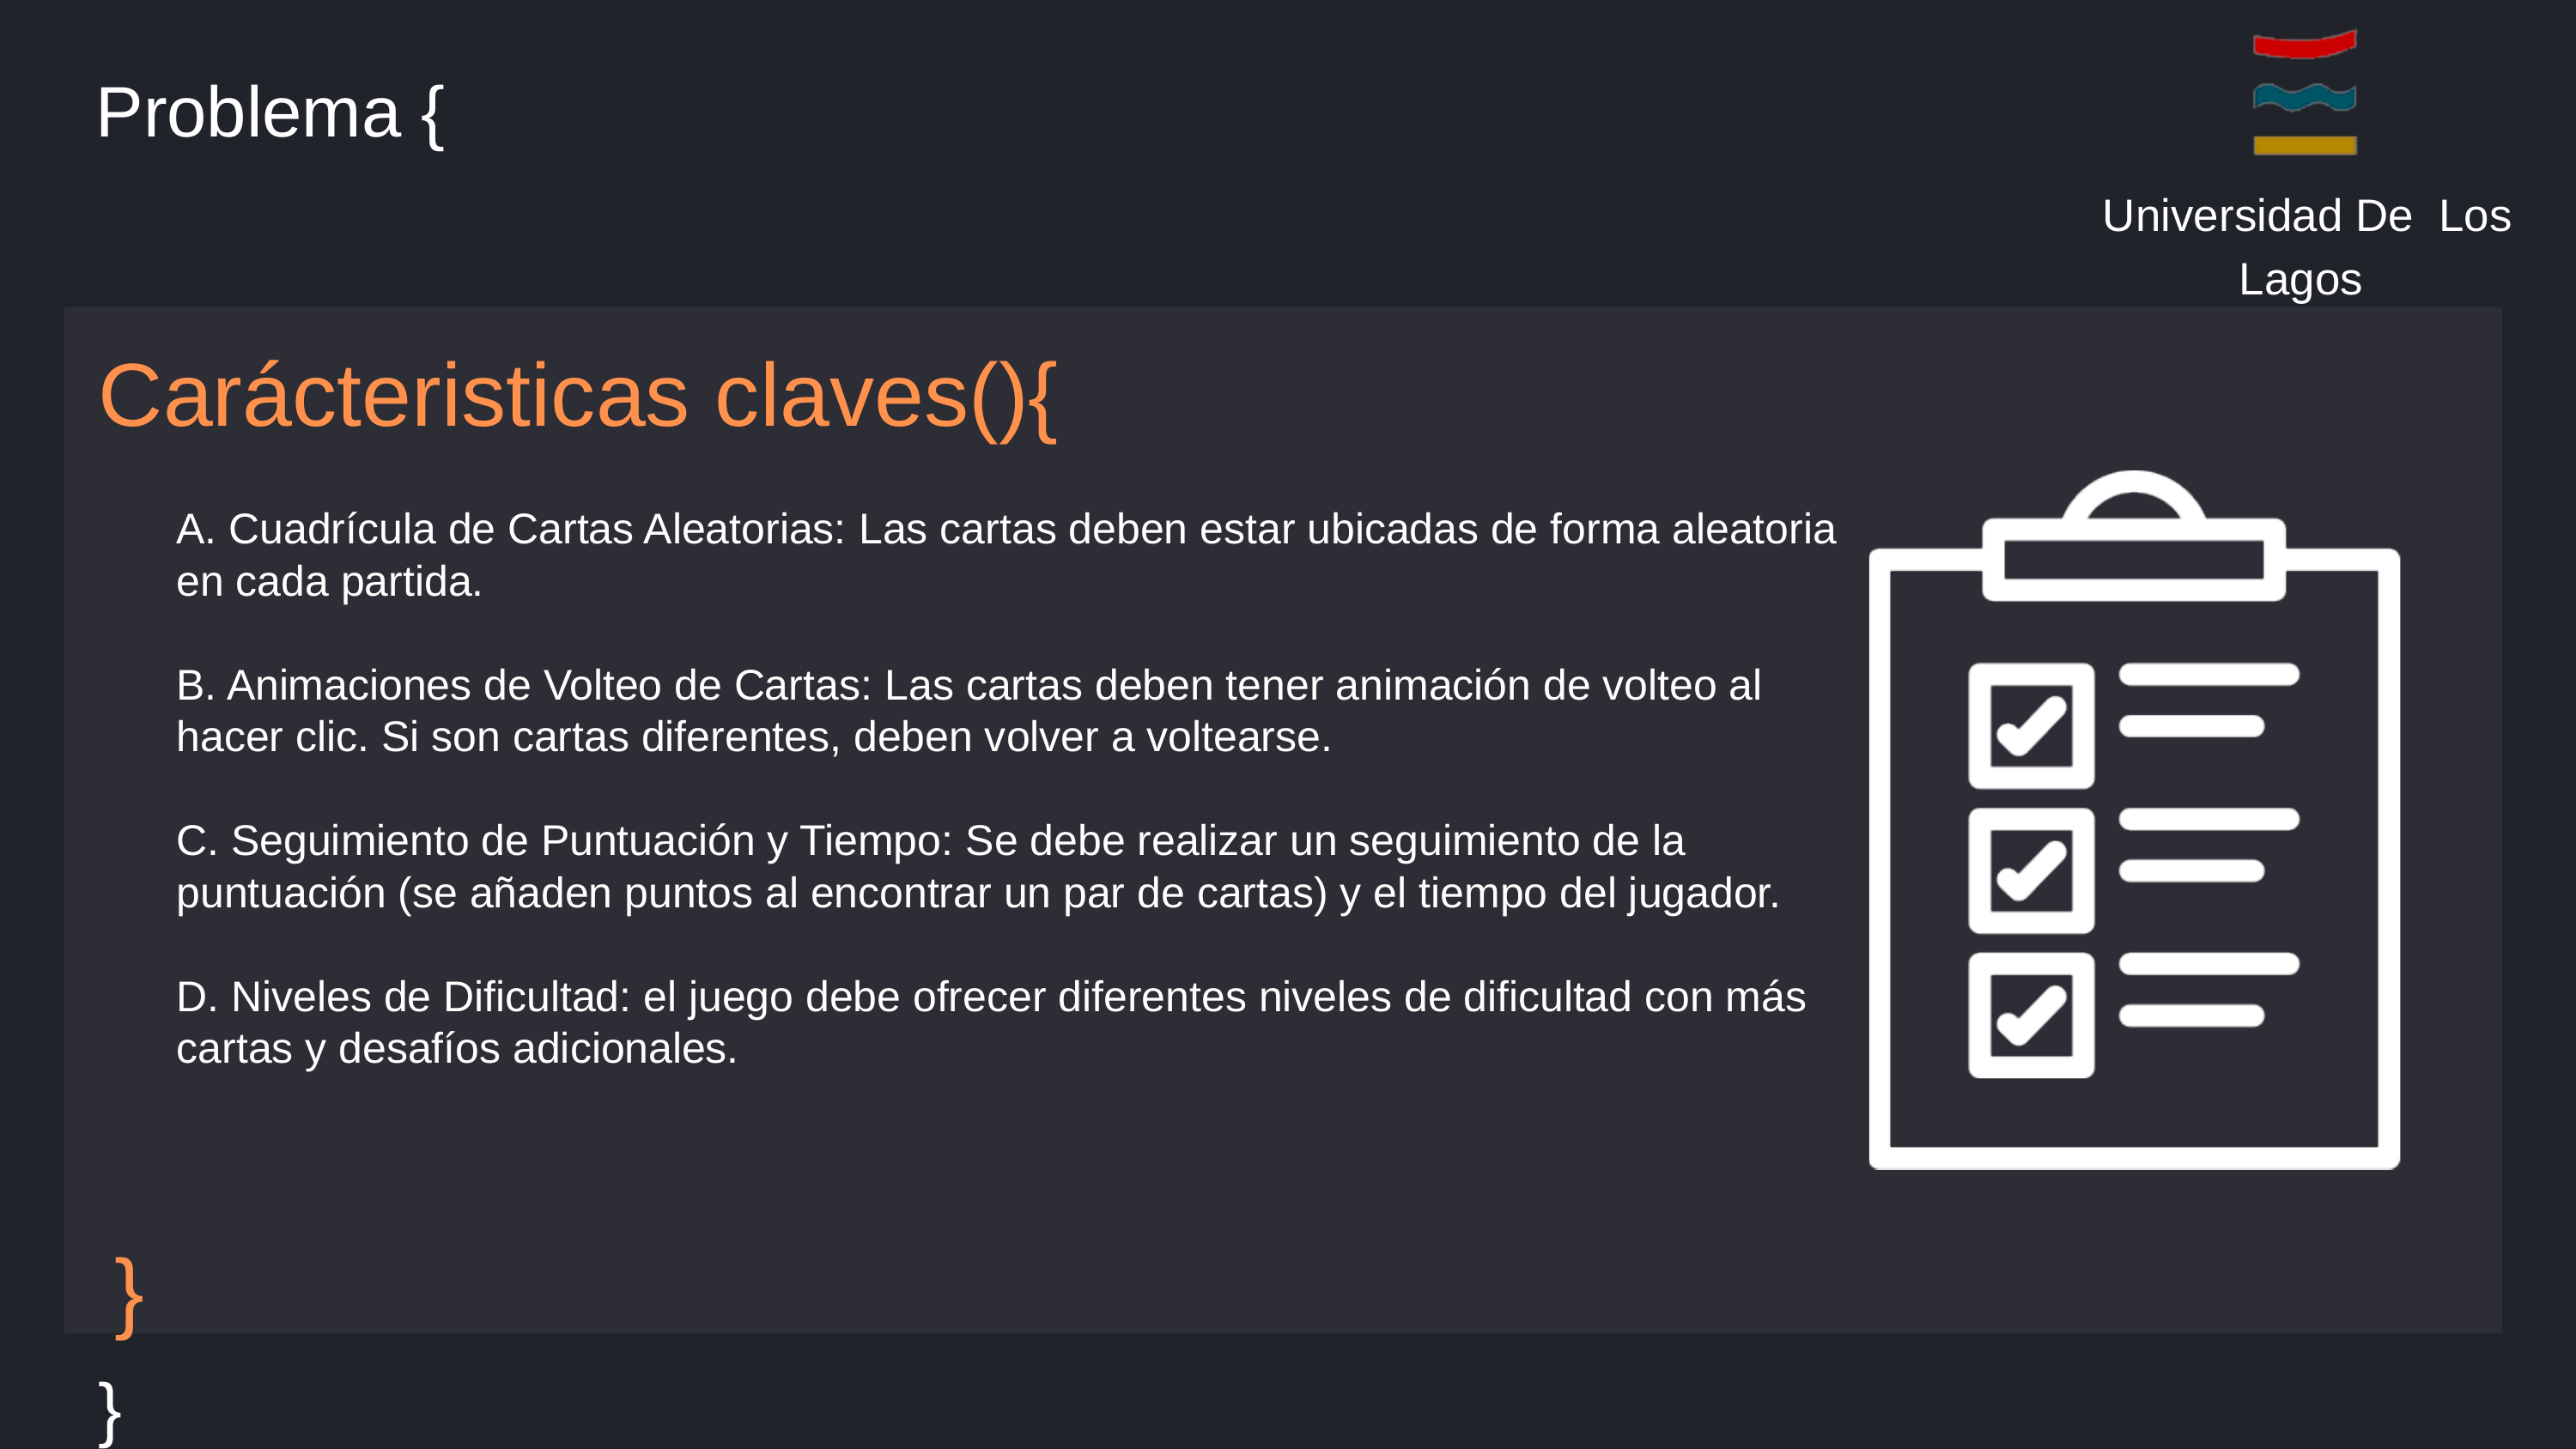

Universidad De  Los Lagos
Problema {

Carácteristicas claves(){

A. Cuadrícula de Cartas Aleatorias: Las cartas deben estar ubicadas de forma aleatoria en cada partida.

B. Animaciones de Volteo de Cartas: Las cartas deben tener animación de volteo al hacer clic. Si son cartas diferentes, deben volver a voltearse.

C. Seguimiento de Puntuación y Tiempo: Se debe realizar un seguimiento de la puntuación (se añaden puntos al encontrar un par de cartas) y el tiempo del jugador.

D. Niveles de Dificultad: el juego debe ofrecer diferentes niveles de dificultad con más cartas y desafíos adicionales.
}
}